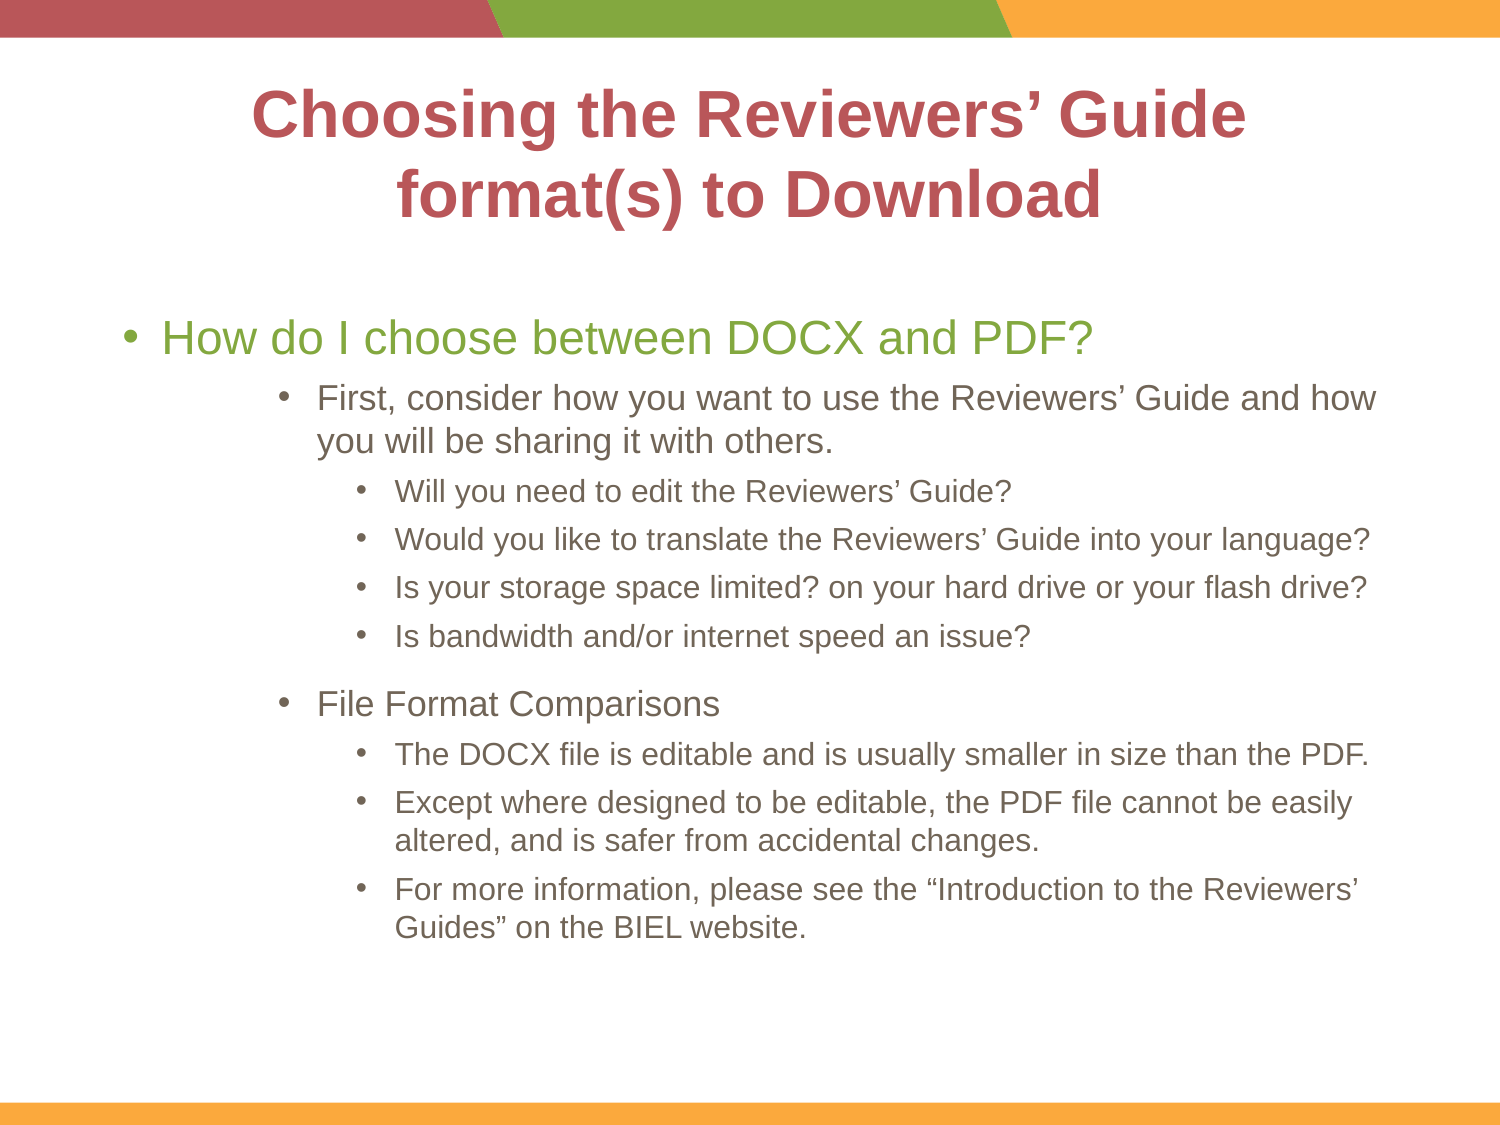

# Choosing the Reviewers’ Guide format(s) to Download
How do I choose between DOCX and PDF?
First, consider how you want to use the Reviewers’ Guide and how you will be sharing it with others.
Will you need to edit the Reviewers’ Guide?
Would you like to translate the Reviewers’ Guide into your language?
Is your storage space limited? on your hard drive or your flash drive?
Is bandwidth and/or internet speed an issue?
File Format Comparisons
The DOCX file is editable and is usually smaller in size than the PDF.
Except where designed to be editable, the PDF file cannot be easily altered, and is safer from accidental changes.
For more information, please see the “Introduction to the Reviewers’ Guides” on the BIEL website.